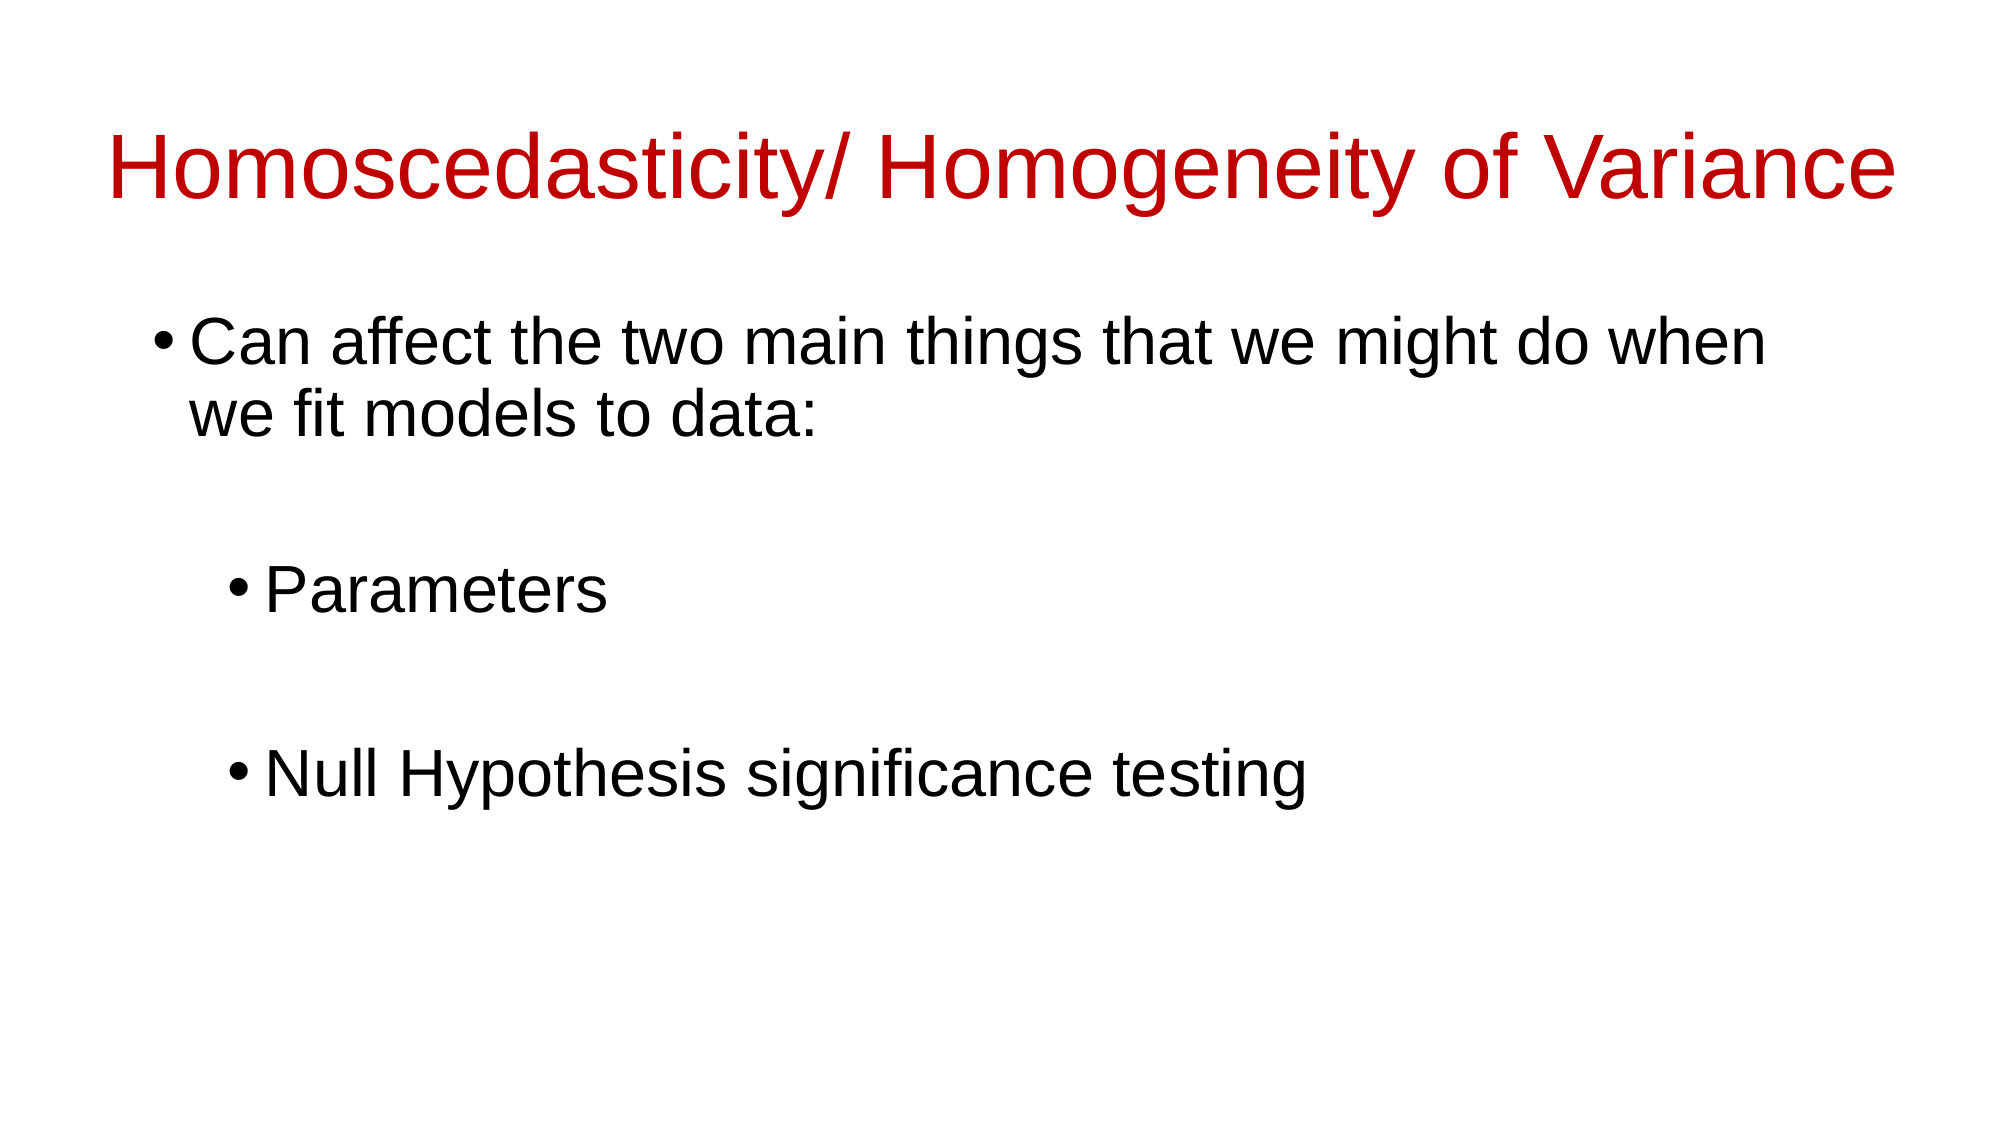

# Homoscedasticity/ Homogeneity of Variance
Can affect the two main things that we might do when we fit models to data:

Parameters

Null Hypothesis significance testing